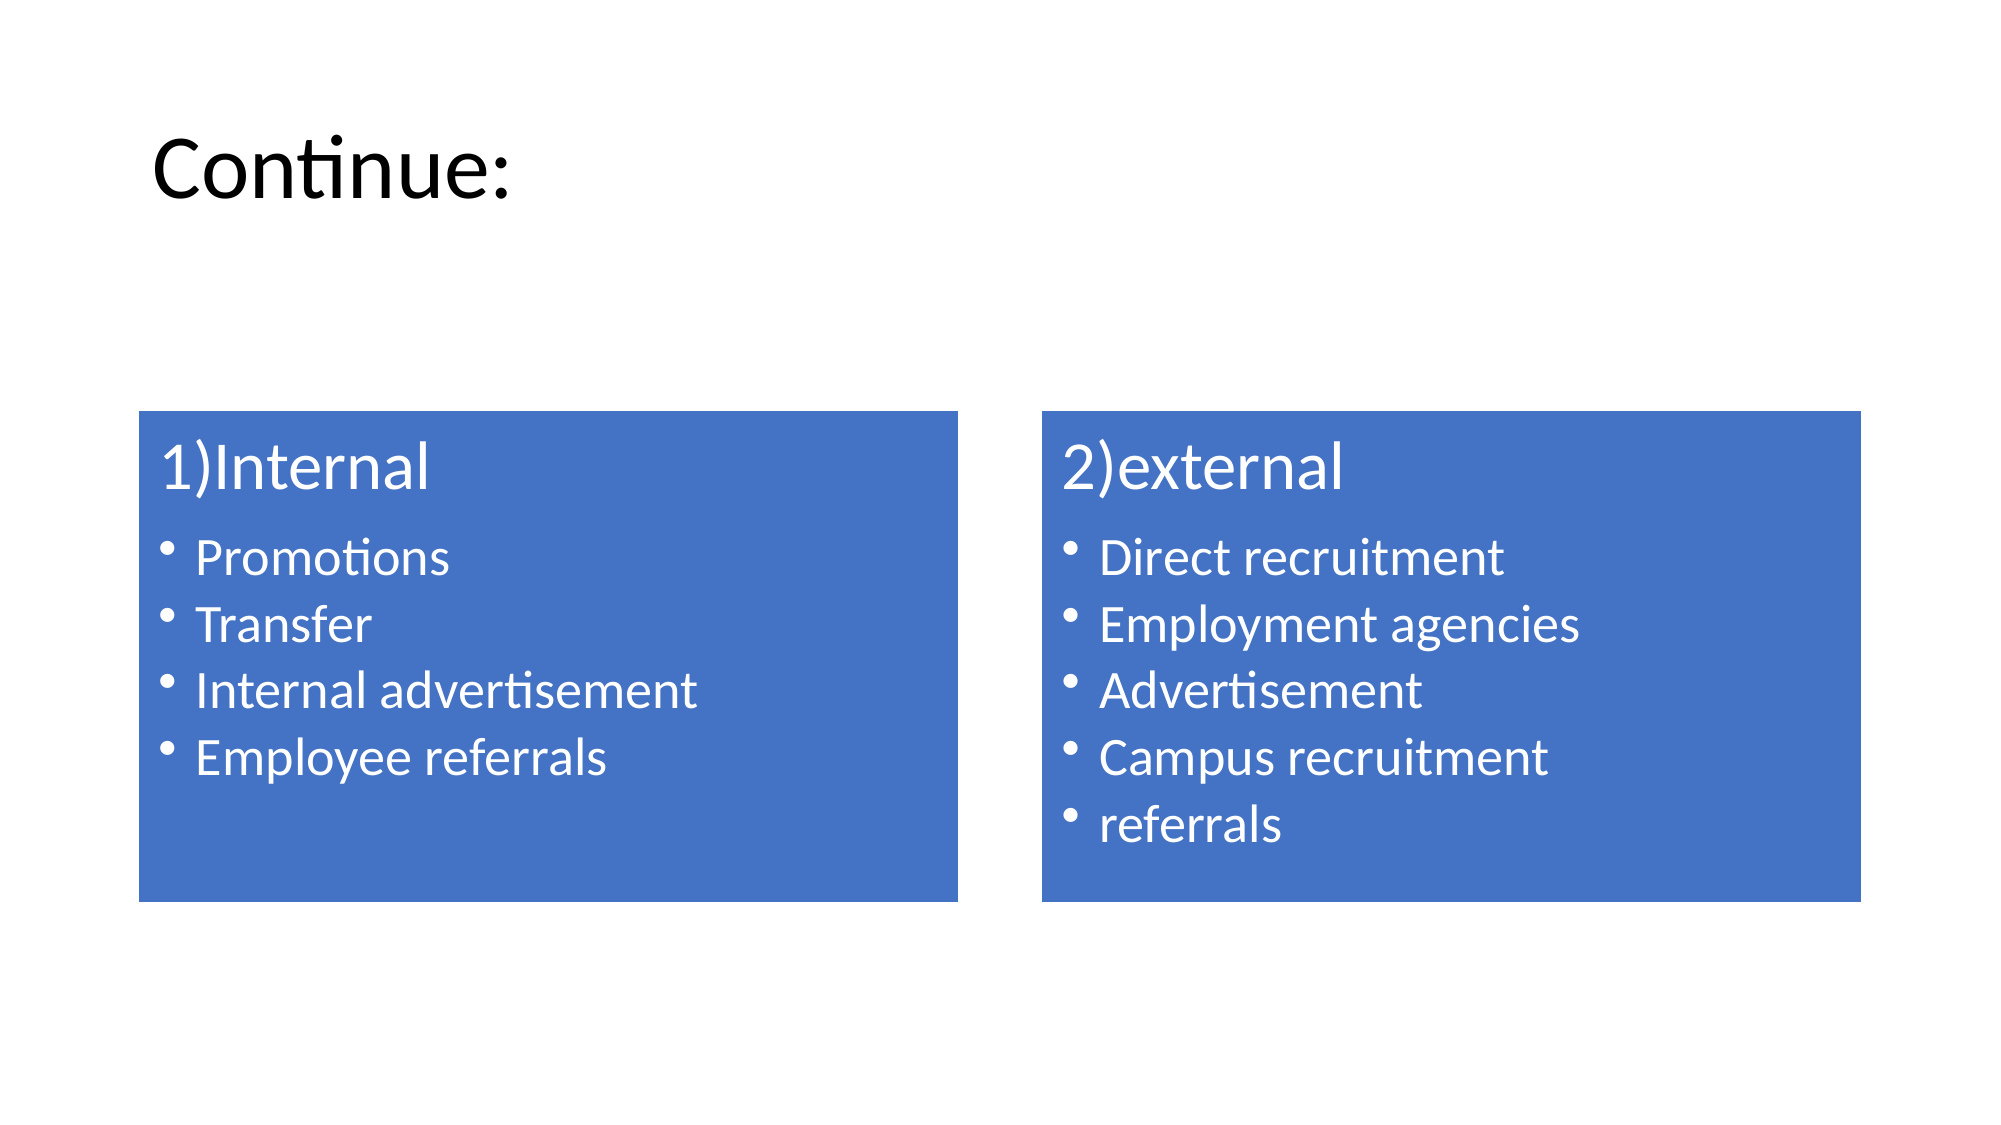

# Continue:
1)Internal
Promotions
Transfer
Internal advertisement
Employee referrals
2)external
Direct recruitment
Employment agencies
Advertisement
Campus recruitment
referrals